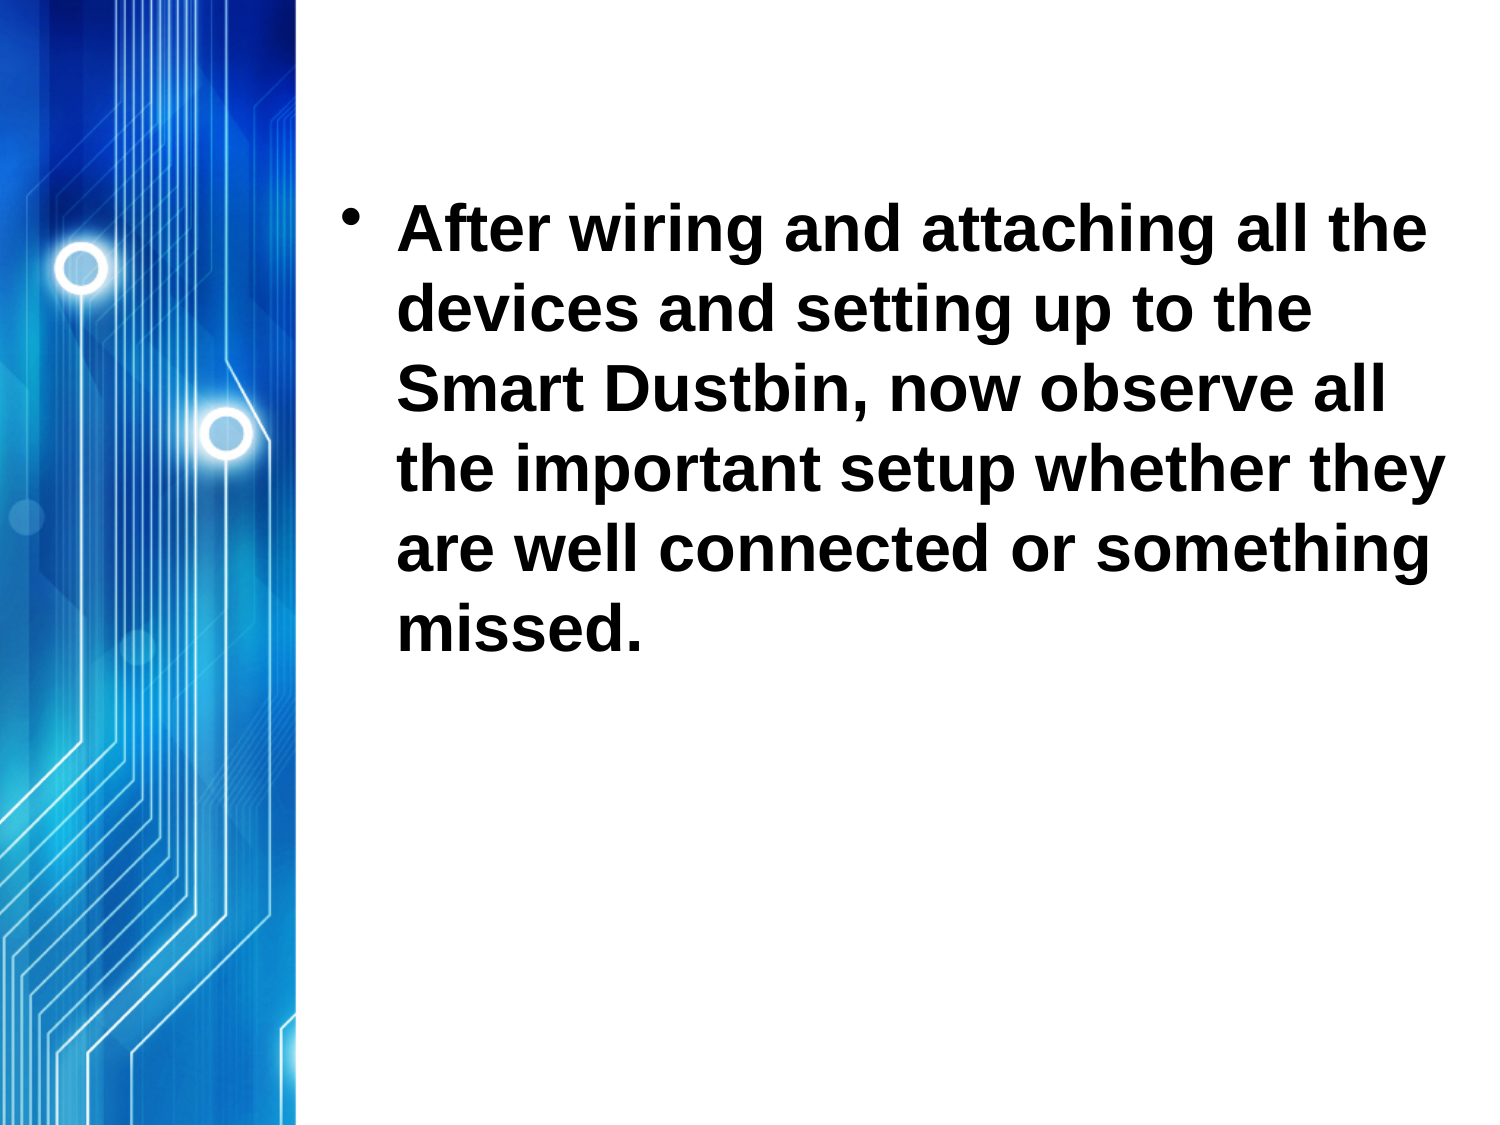

After wiring and attaching all the devices and setting up to the Smart Dustbin, now observe all the important setup whether they are well connected or something missed.